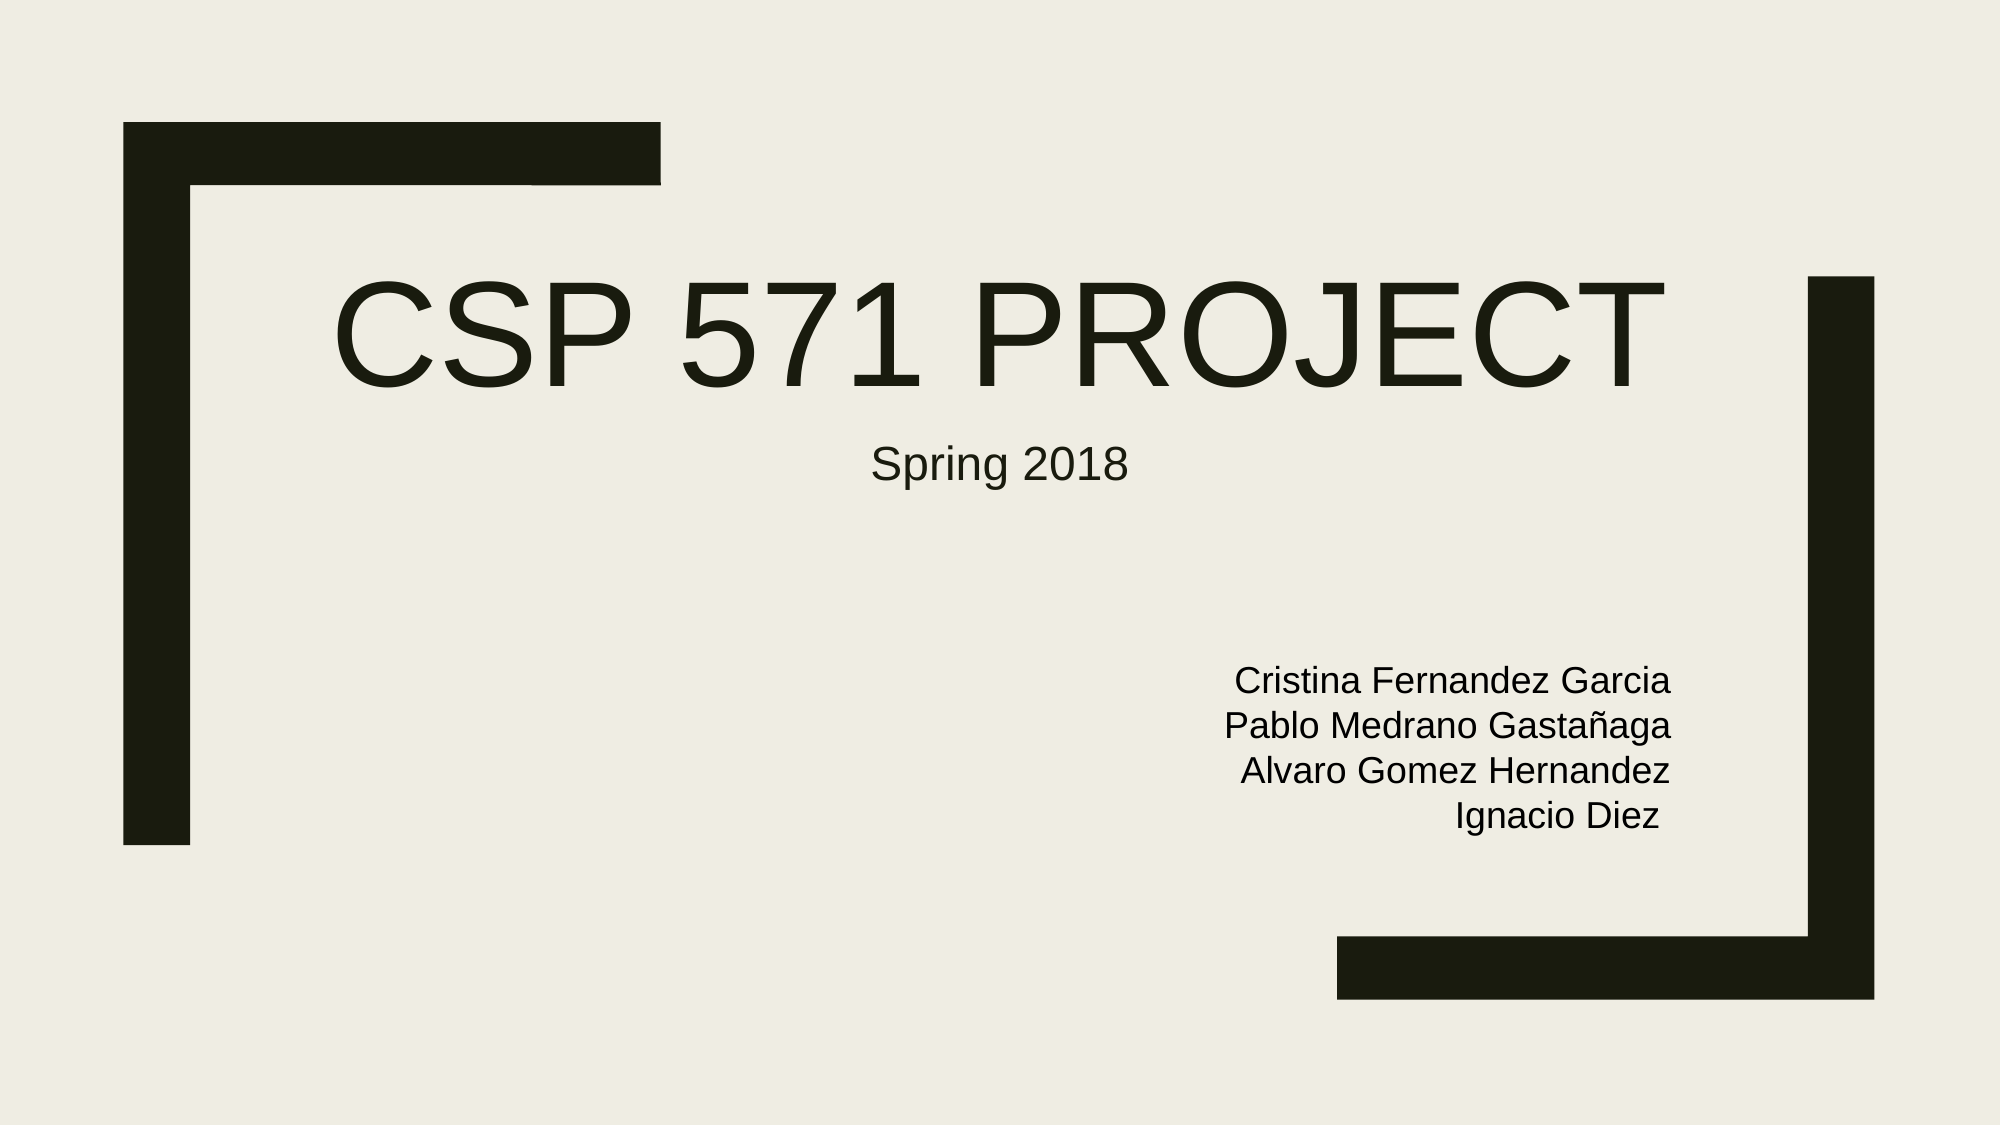

# CSP 571 PROJECT
Spring 2018
Cristina Fernandez Garcia
Pablo Medrano Gastañaga
Alvaro Gomez Hernandez
Ignacio Diez